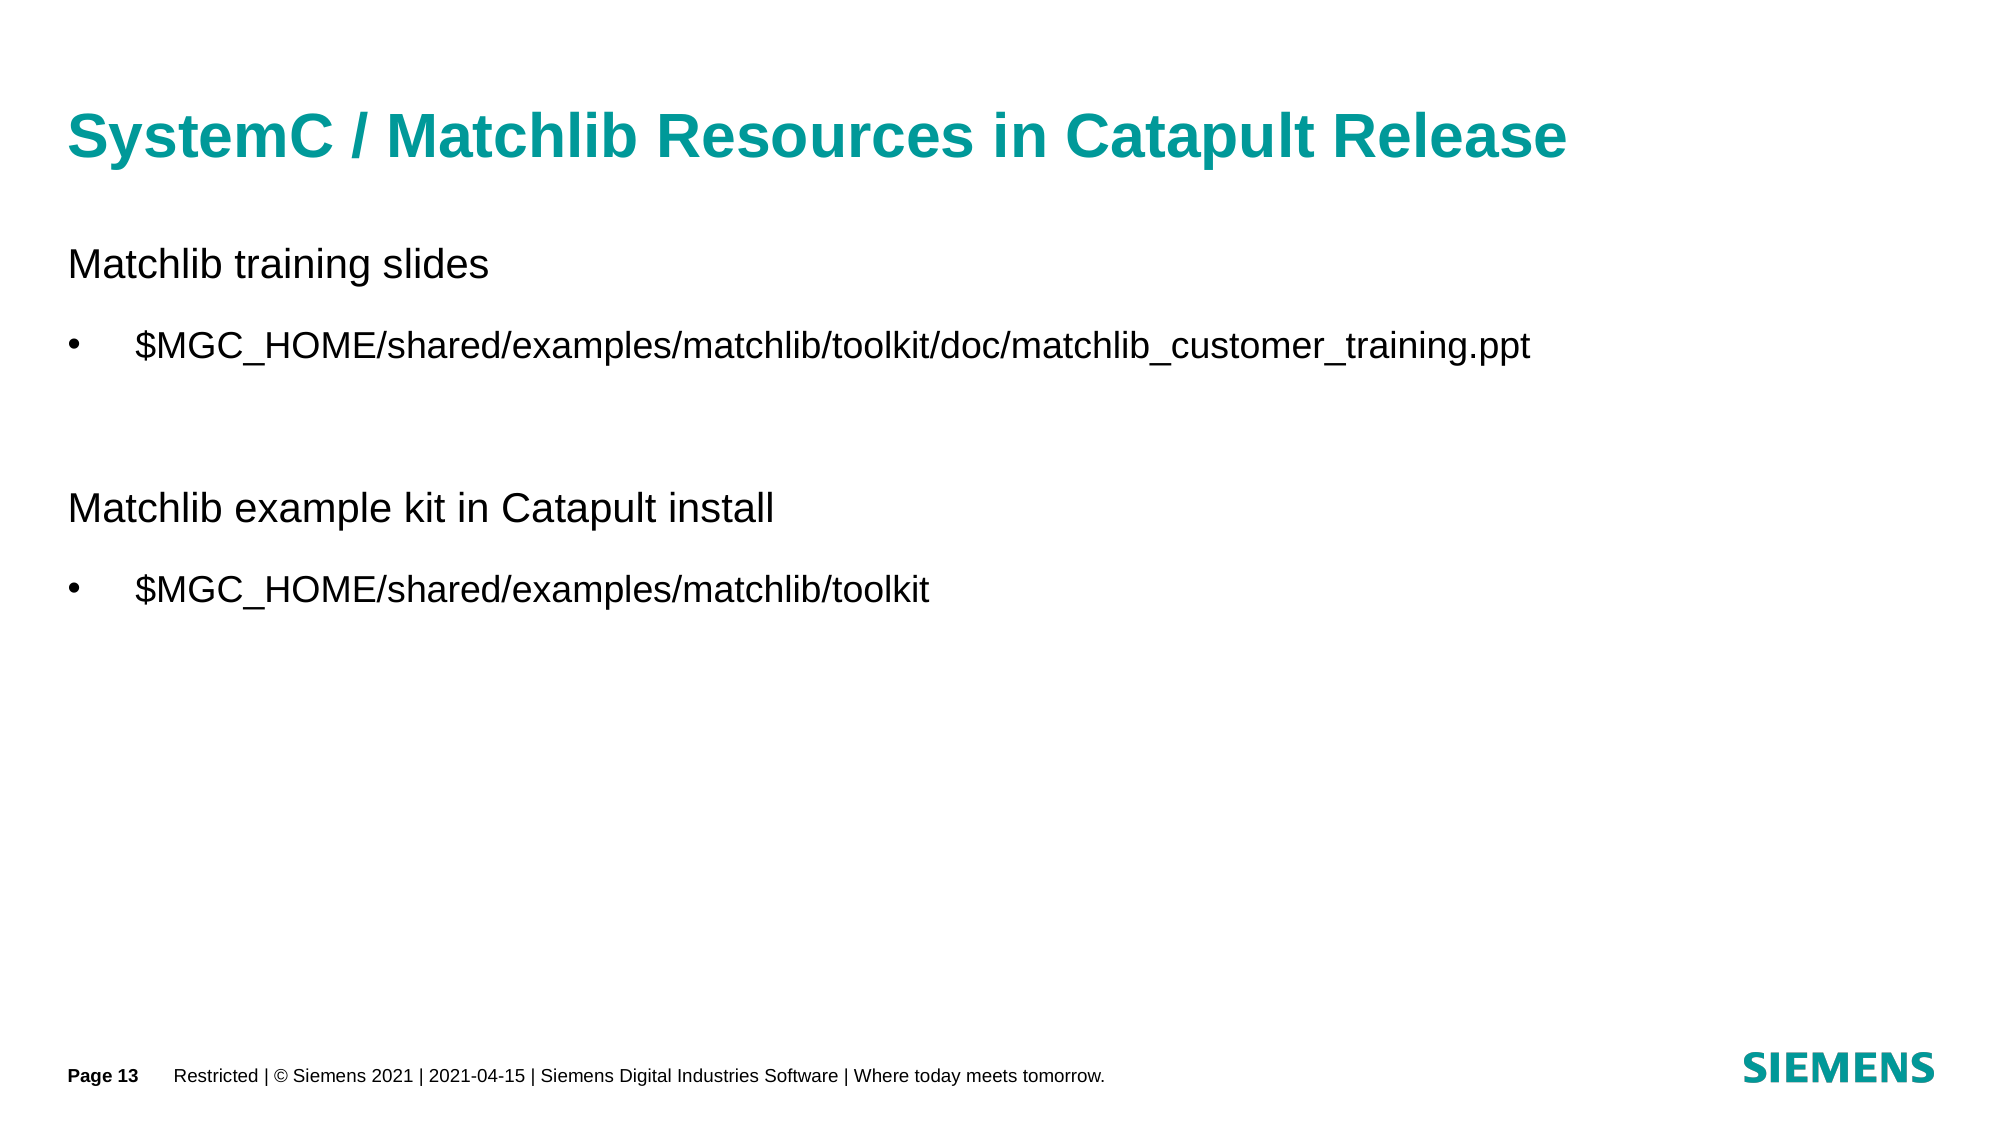

# SystemC / Matchlib Resources in Catapult Release
Matchlib training slides
  $MGC_HOME/shared/examples/matchlib/toolkit/doc/matchlib_customer_training.ppt

Matchlib example kit in Catapult install
  $MGC_HOME/shared/examples/matchlib/toolkit
13
Restricted | © Siemens 2021 | 2021-04-15 | Siemens Digital Industries Software | Where today meets tomorrow.